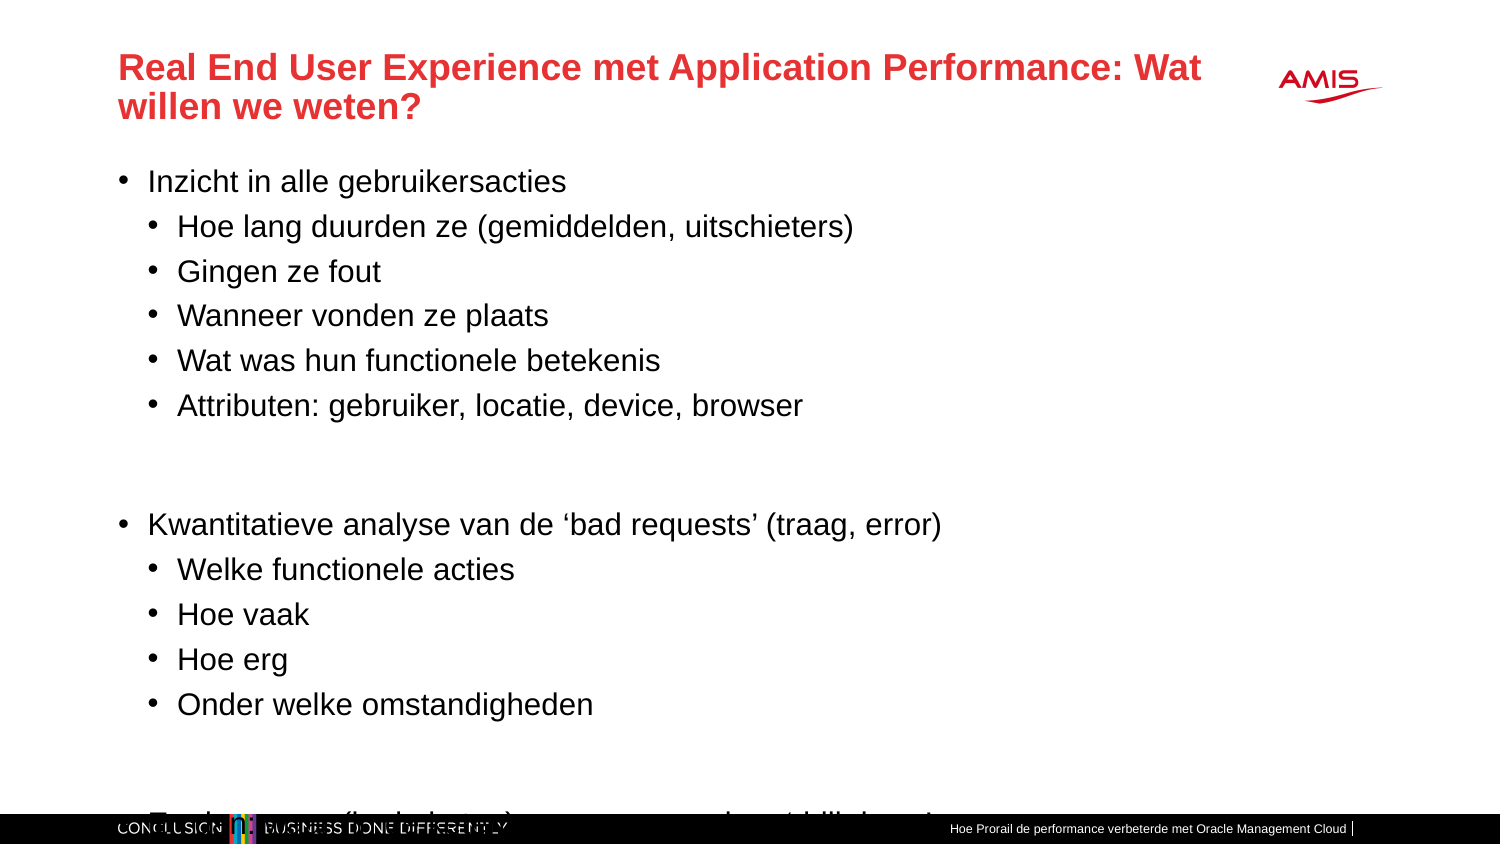

# Real End User Experience met Application Performance: Wat willen we weten?
Inzicht in alle gebruikersacties
Hoe lang duurden ze (gemiddelden, uitschieters)
Gingen ze fout
Wanneer vonden ze plaats
Wat was hun functionele betekenis
Attributen: gebruiker, locatie, device, browser

Kwantitatieve analyse van de ‘bad requests’ (traag, error)
Welke functionele acties
Hoe vaak
Hoe erg
Onder welke omstandigheden

En dan: waar (in de keten) en waarom – door ‘drill down’
Hoe Prorail de performance verbeterde met Oracle Management Cloud